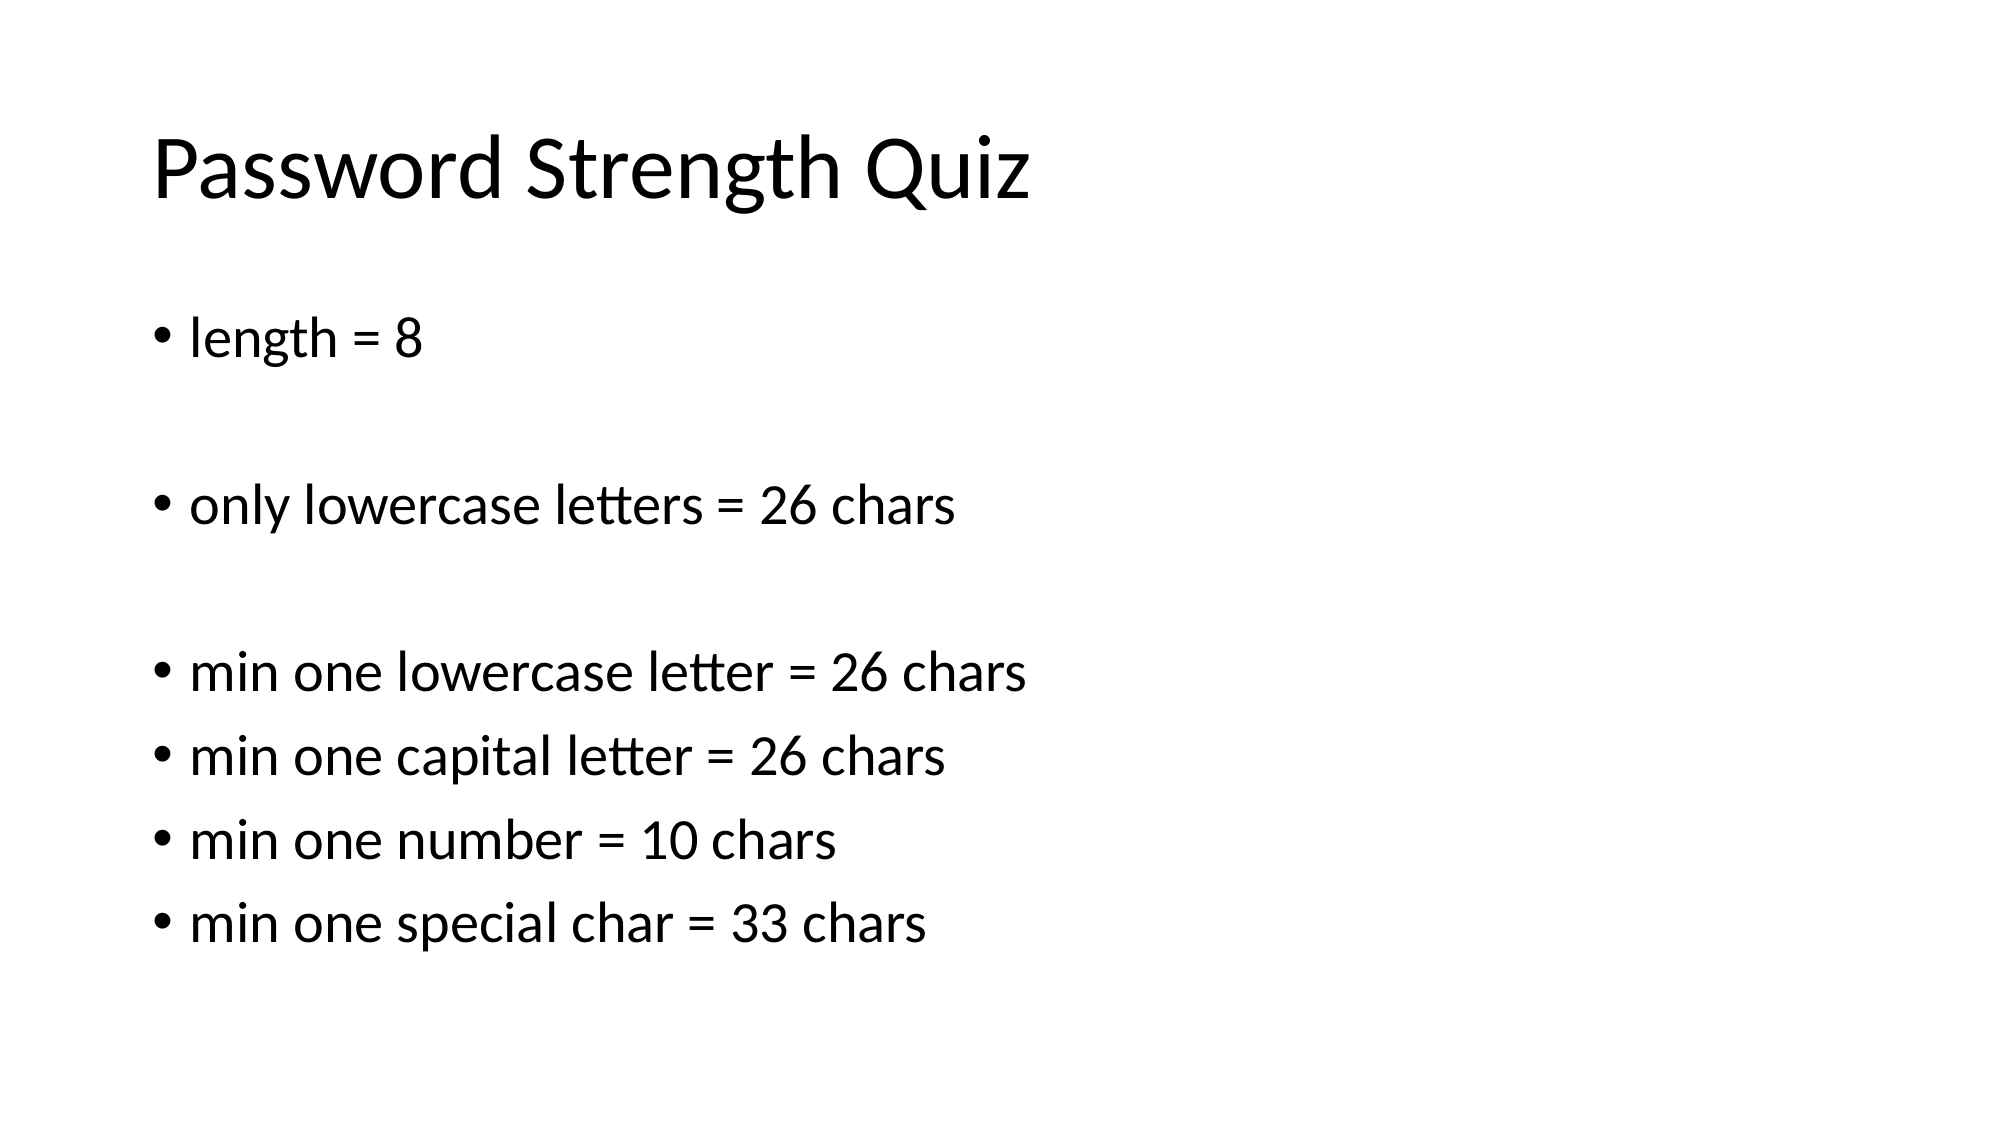

# Password Strength Quiz
length = 8

only lowercase letters = 26 chars

min one lowercase letter = 26 chars
min one capital letter = 26 chars
min one number = 10 chars
min one special char = 33 chars